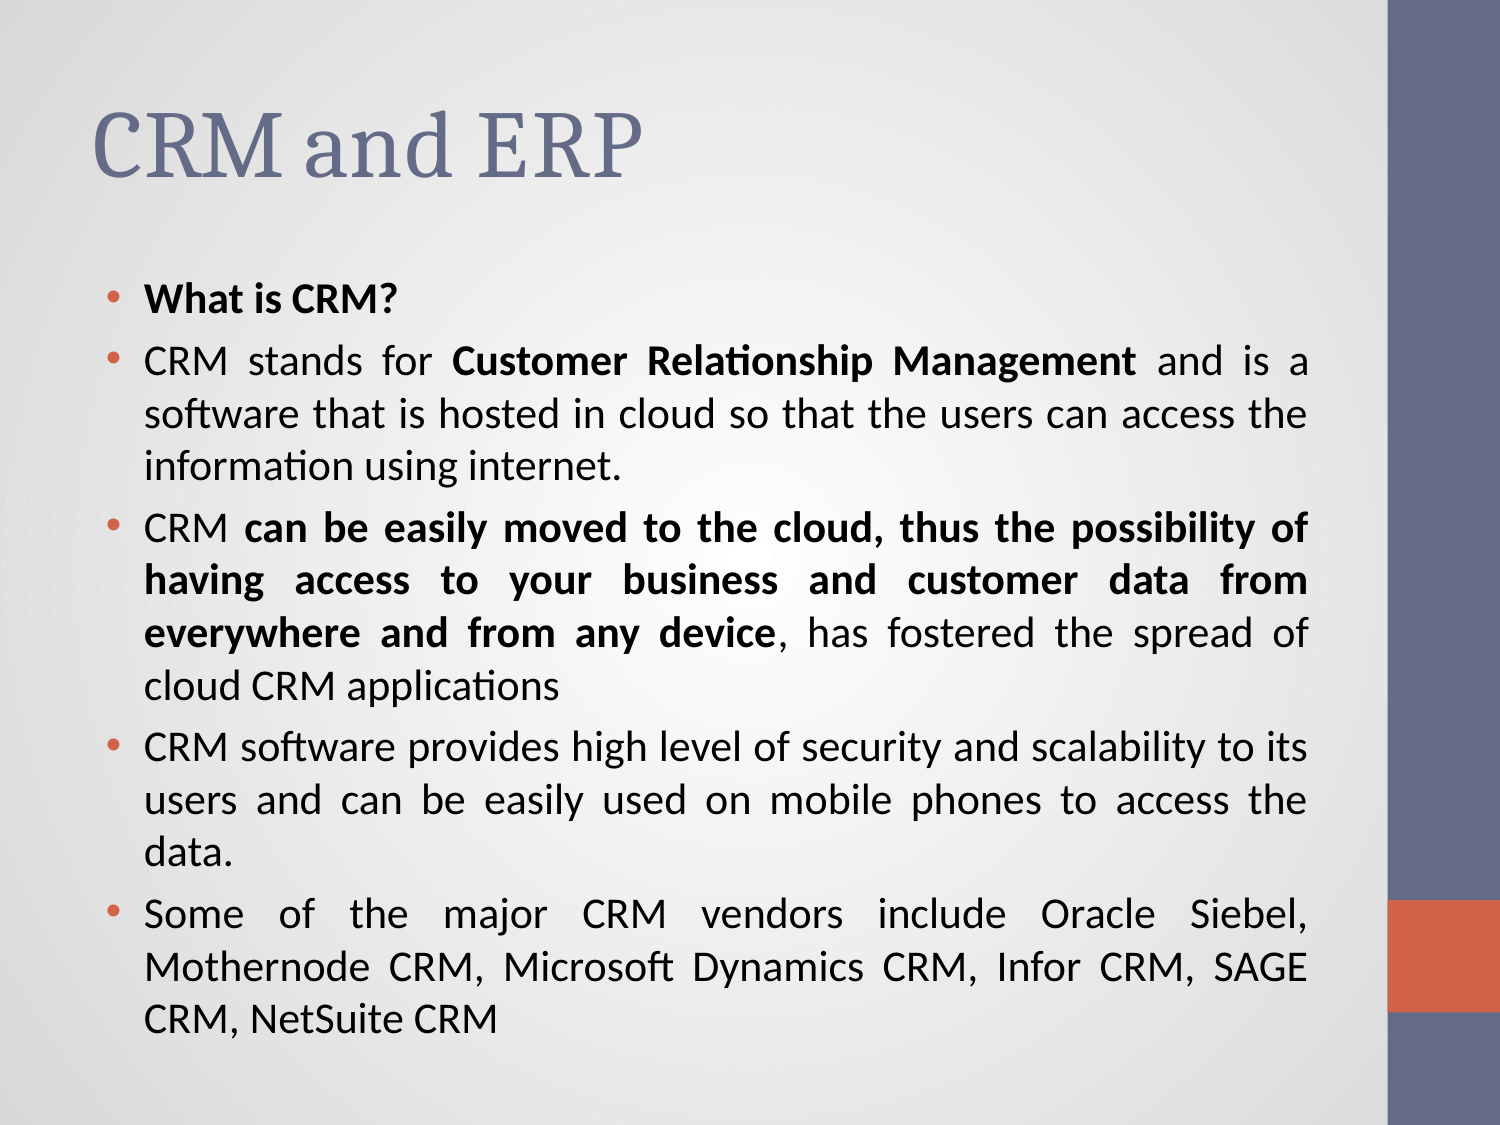

# CRM and ERP
What is CRM?
CRM stands for Customer Relationship Management and is a software that is hosted in cloud so that the users can access the information using internet.
CRM can be easily moved to the cloud, thus the possibility of having access to your business and customer data from everywhere and from any device, has fostered the spread of cloud CRM applications
CRM software provides high level of security and scalability to its users and can be easily used on mobile phones to access the data.
Some of the major CRM vendors include Oracle Siebel, Mothernode CRM, Microsoft Dynamics CRM, Infor CRM, SAGE CRM, NetSuite CRM